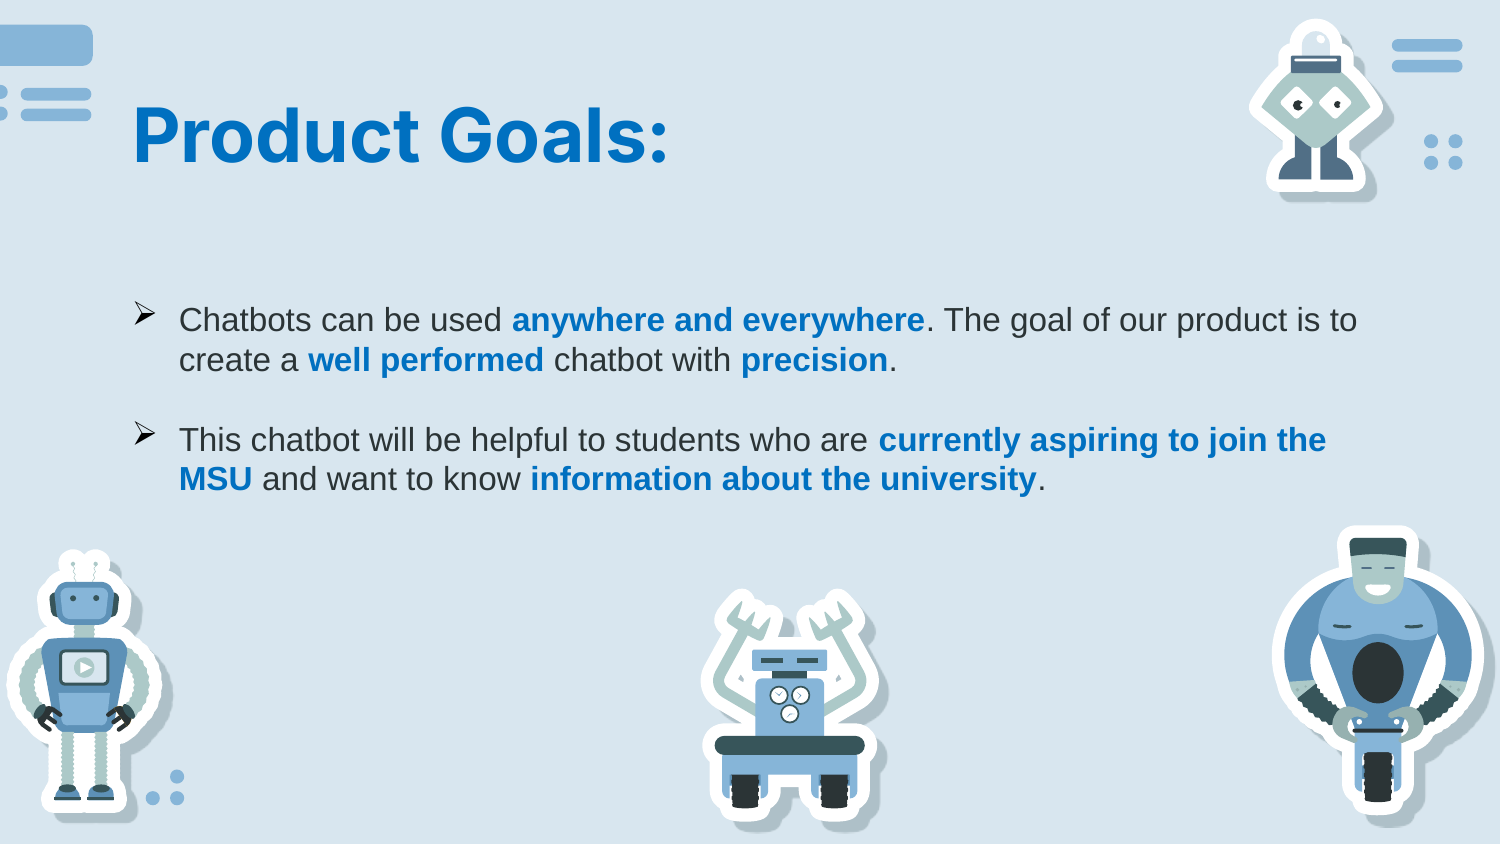

# Product Goals:
Chatbots can be used anywhere and everywhere. The goal of our product is to create a well performed chatbot with precision.

This chatbot will be helpful to students who are currently aspiring to join the MSU and want to know information about the university.